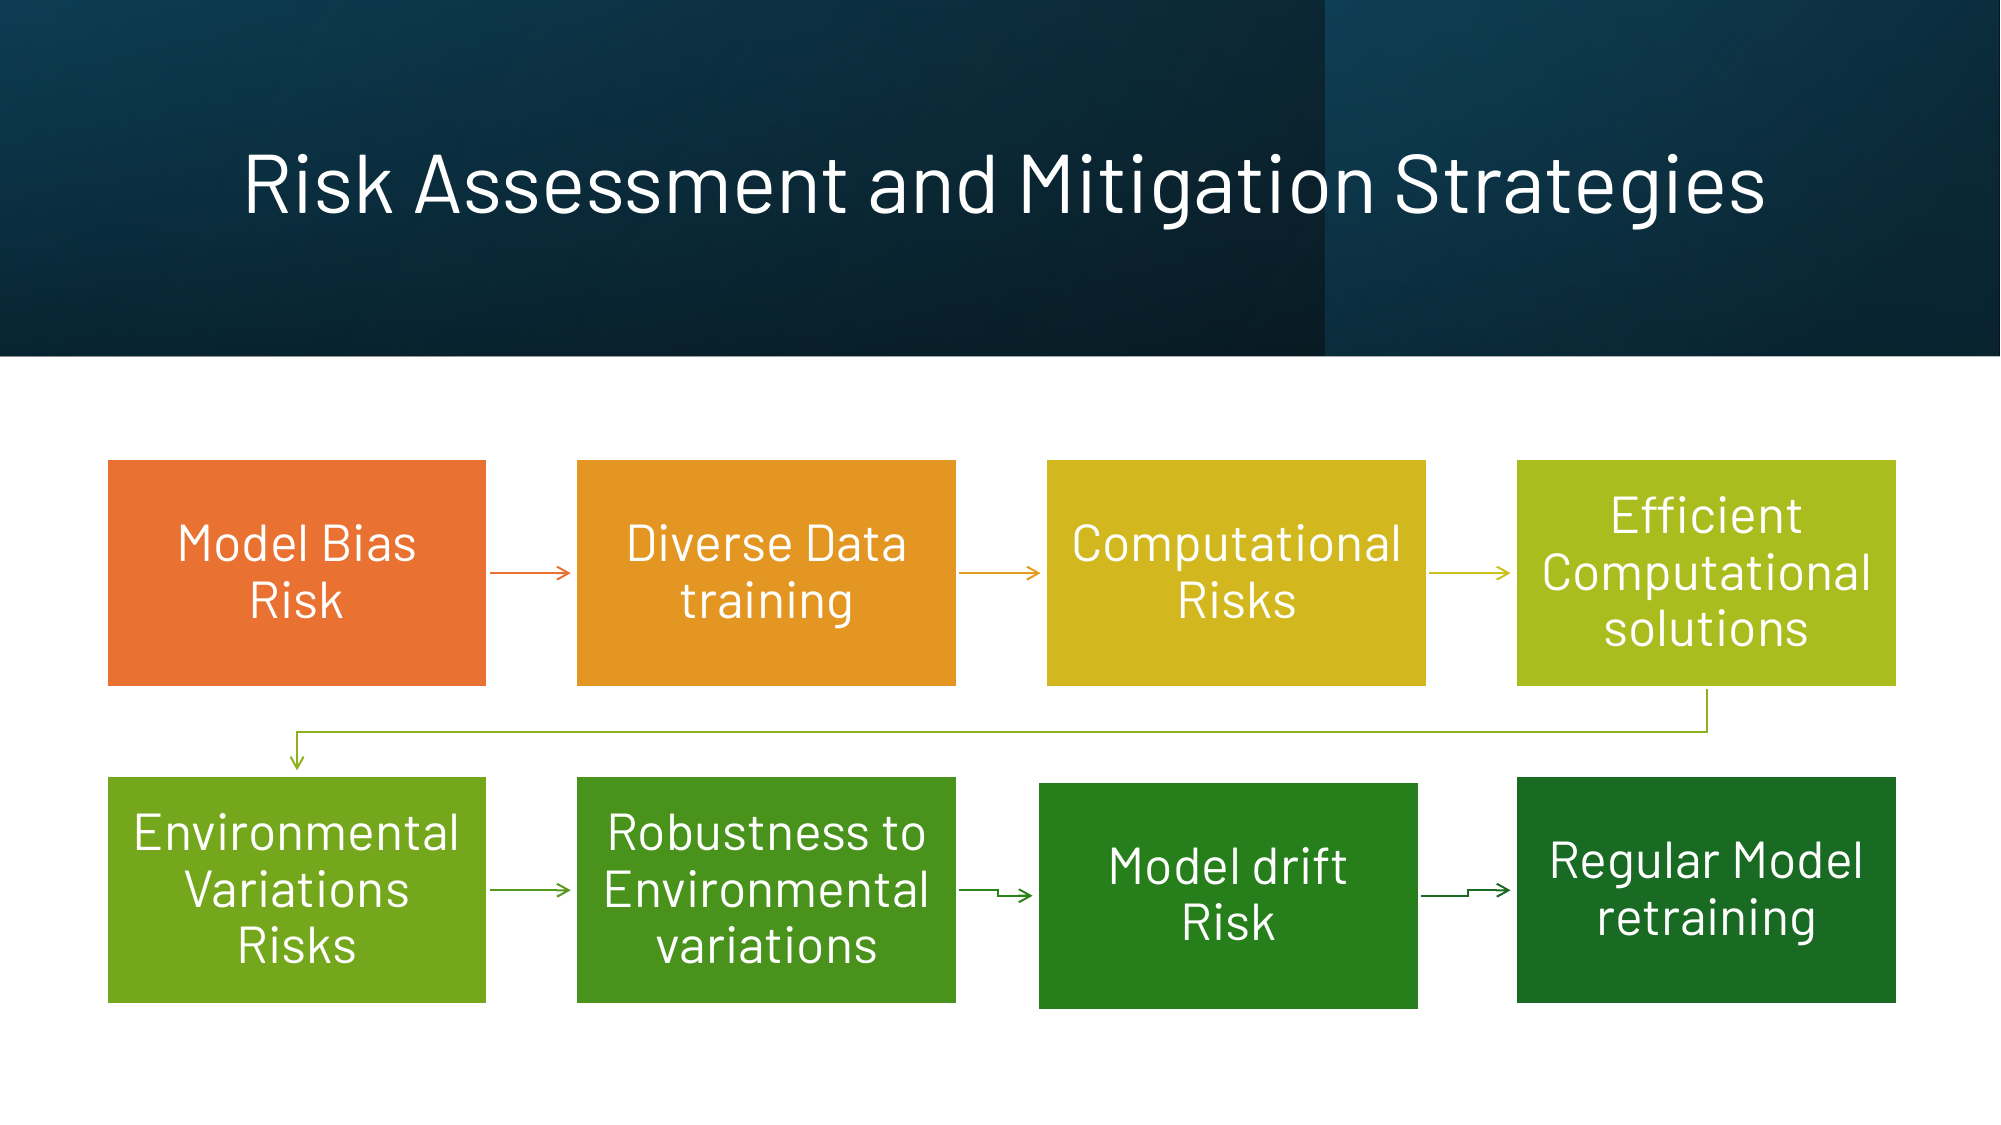

# Risk Assessment and Mitigation Strategies

Model Bias Risk

Diverse Data training

Computational Risks

Efficient Computational solutions

Environmental Variations Risks

Robustness to Environmental variations

Model drift Risk
Regular Model retraining